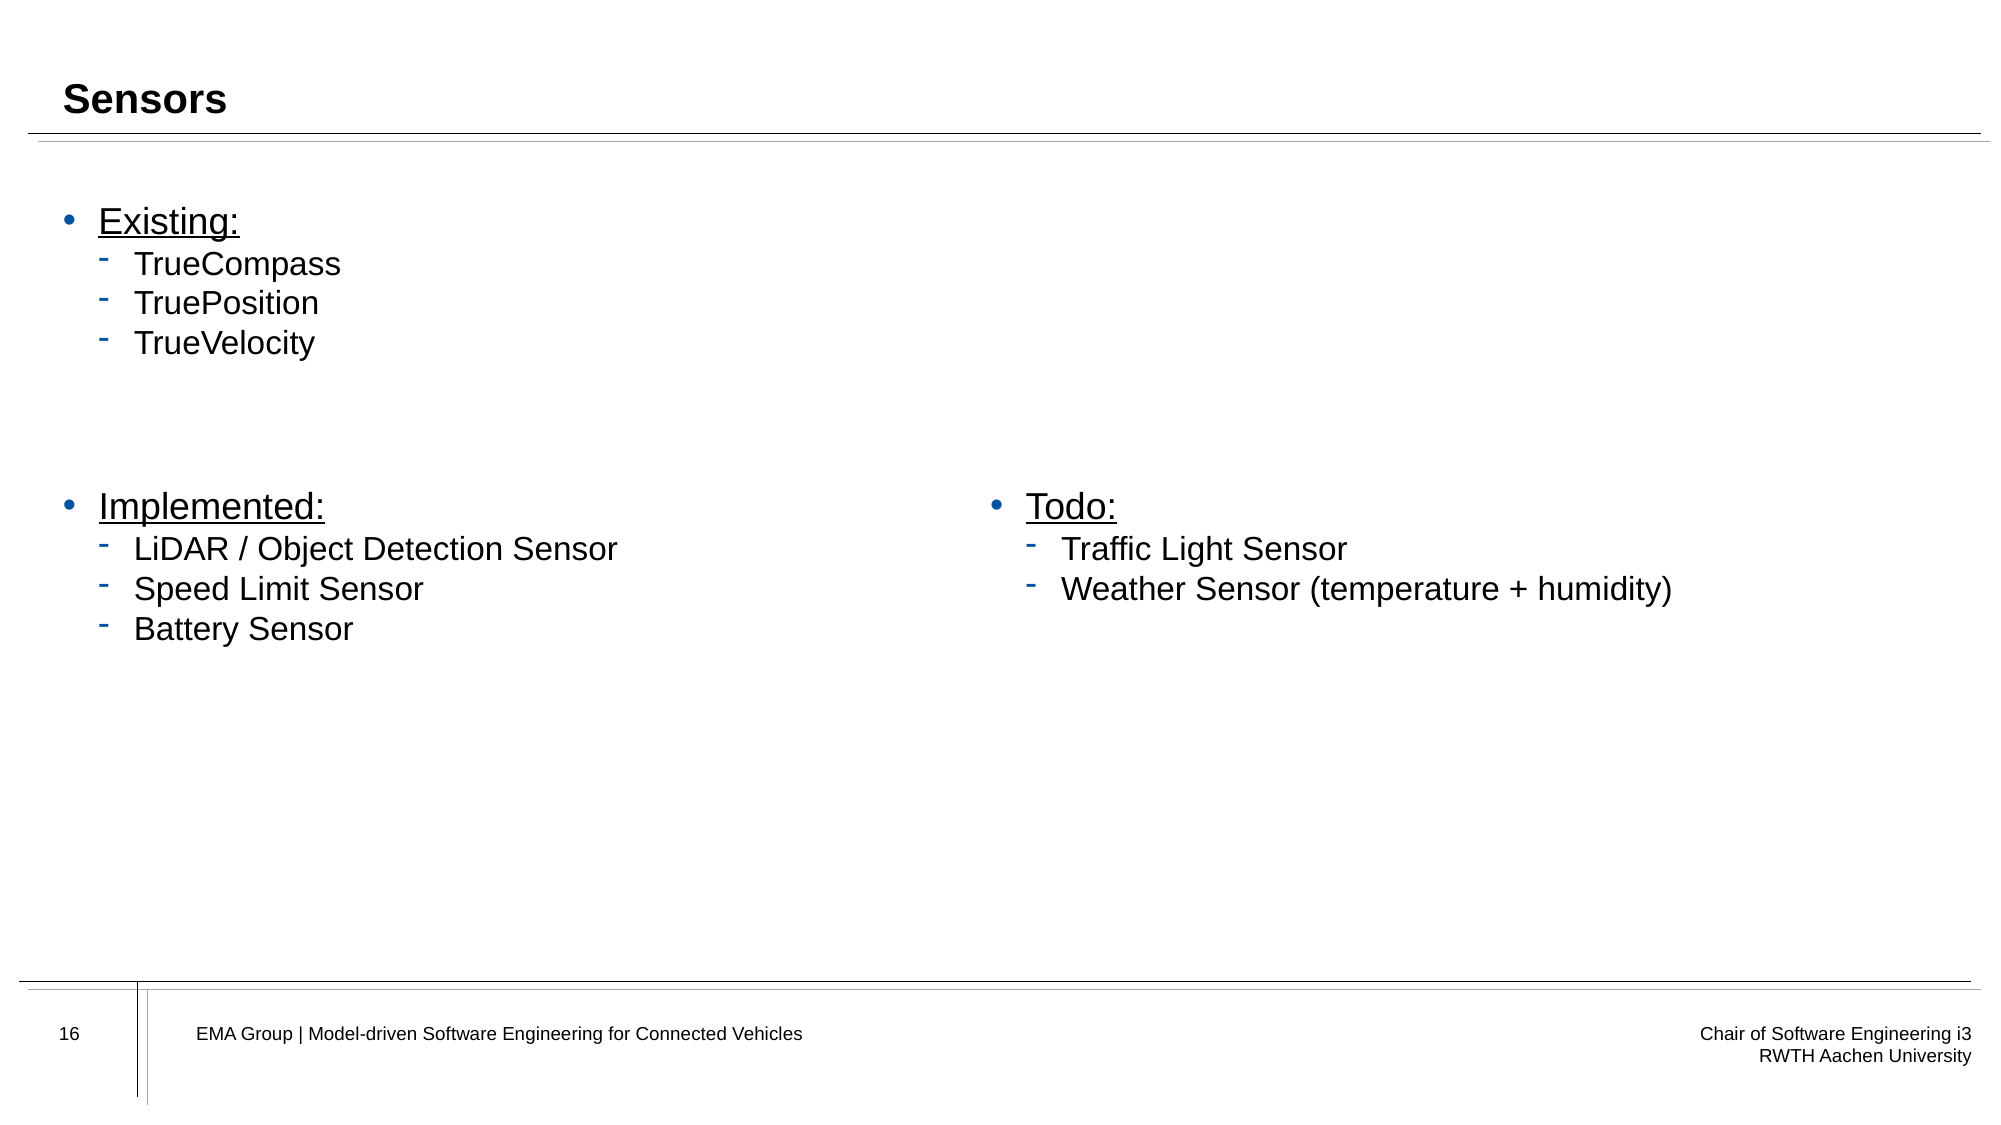

# Sensors
Existing:
TrueCompass
TruePosition
TrueVelocity

Implemented:
LiDAR / Object Detection Sensor
Speed Limit Sensor
Battery Sensor
Todo:
Traffic Light Sensor
Weather Sensor (temperature + humidity)